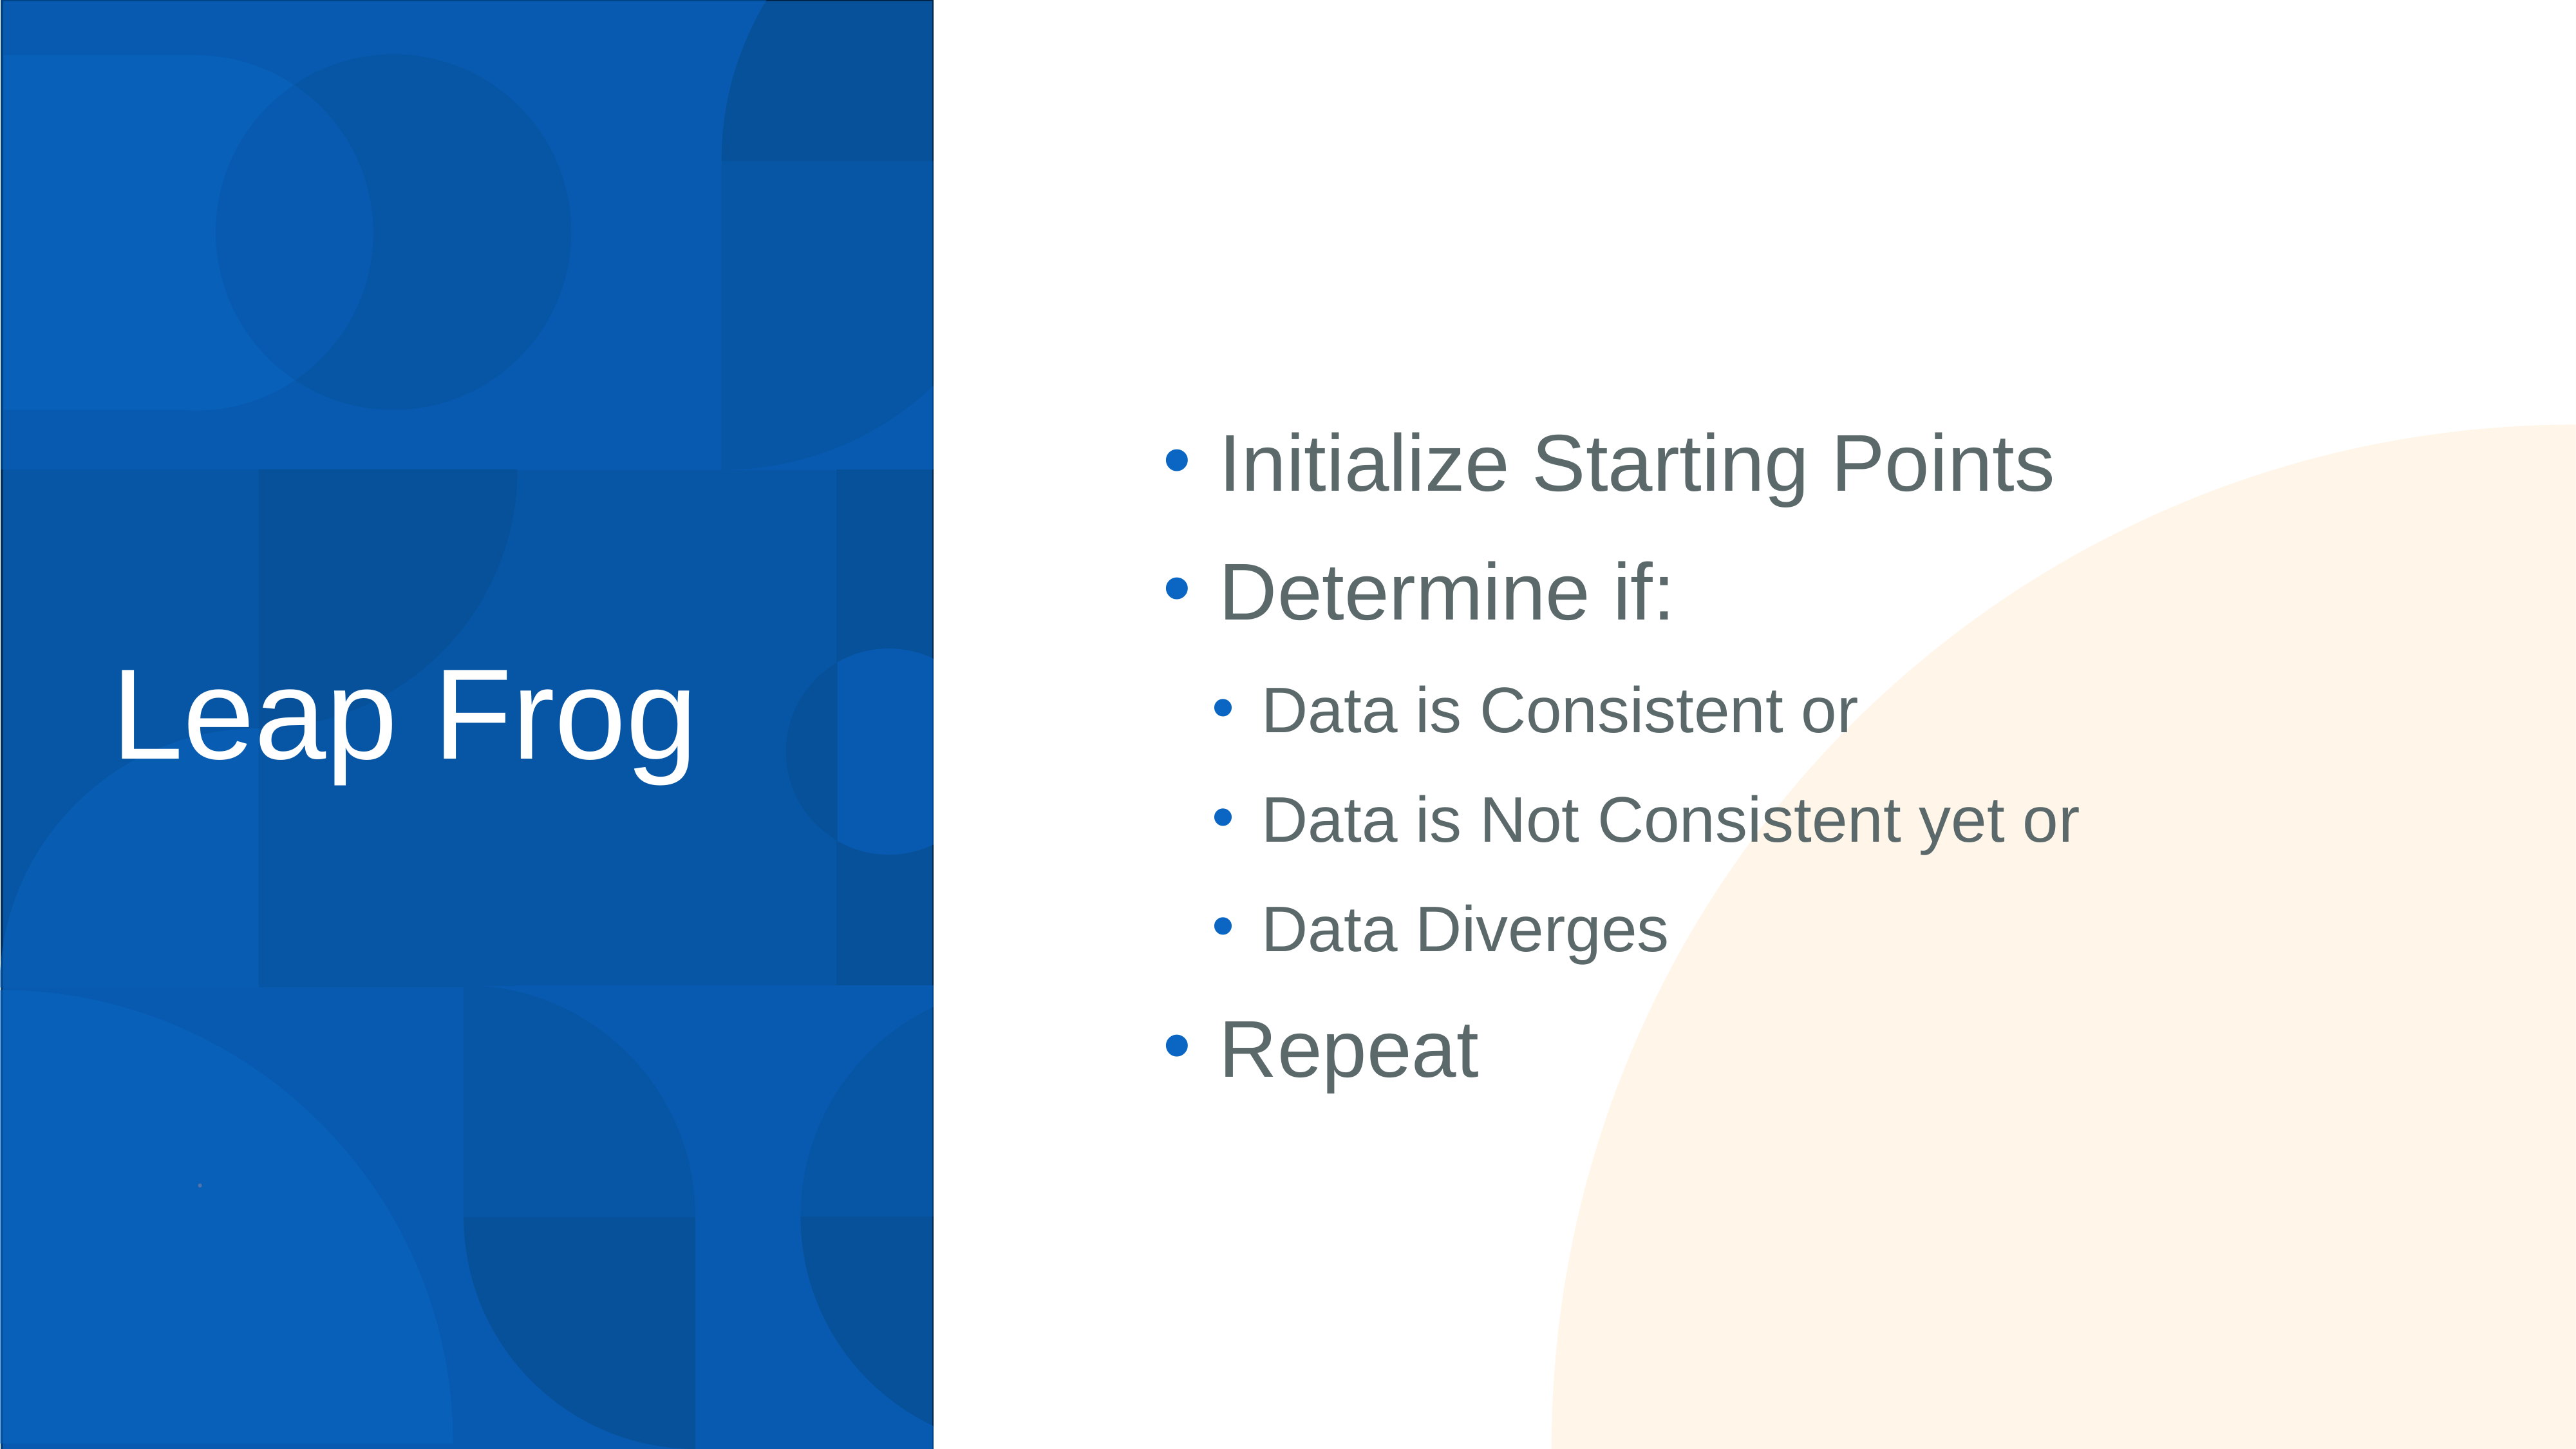

Initialize Starting Points
Determine if:
Data is Consistent or
Data is Not Consistent yet or
Data Diverges
Repeat
# Leap Frog